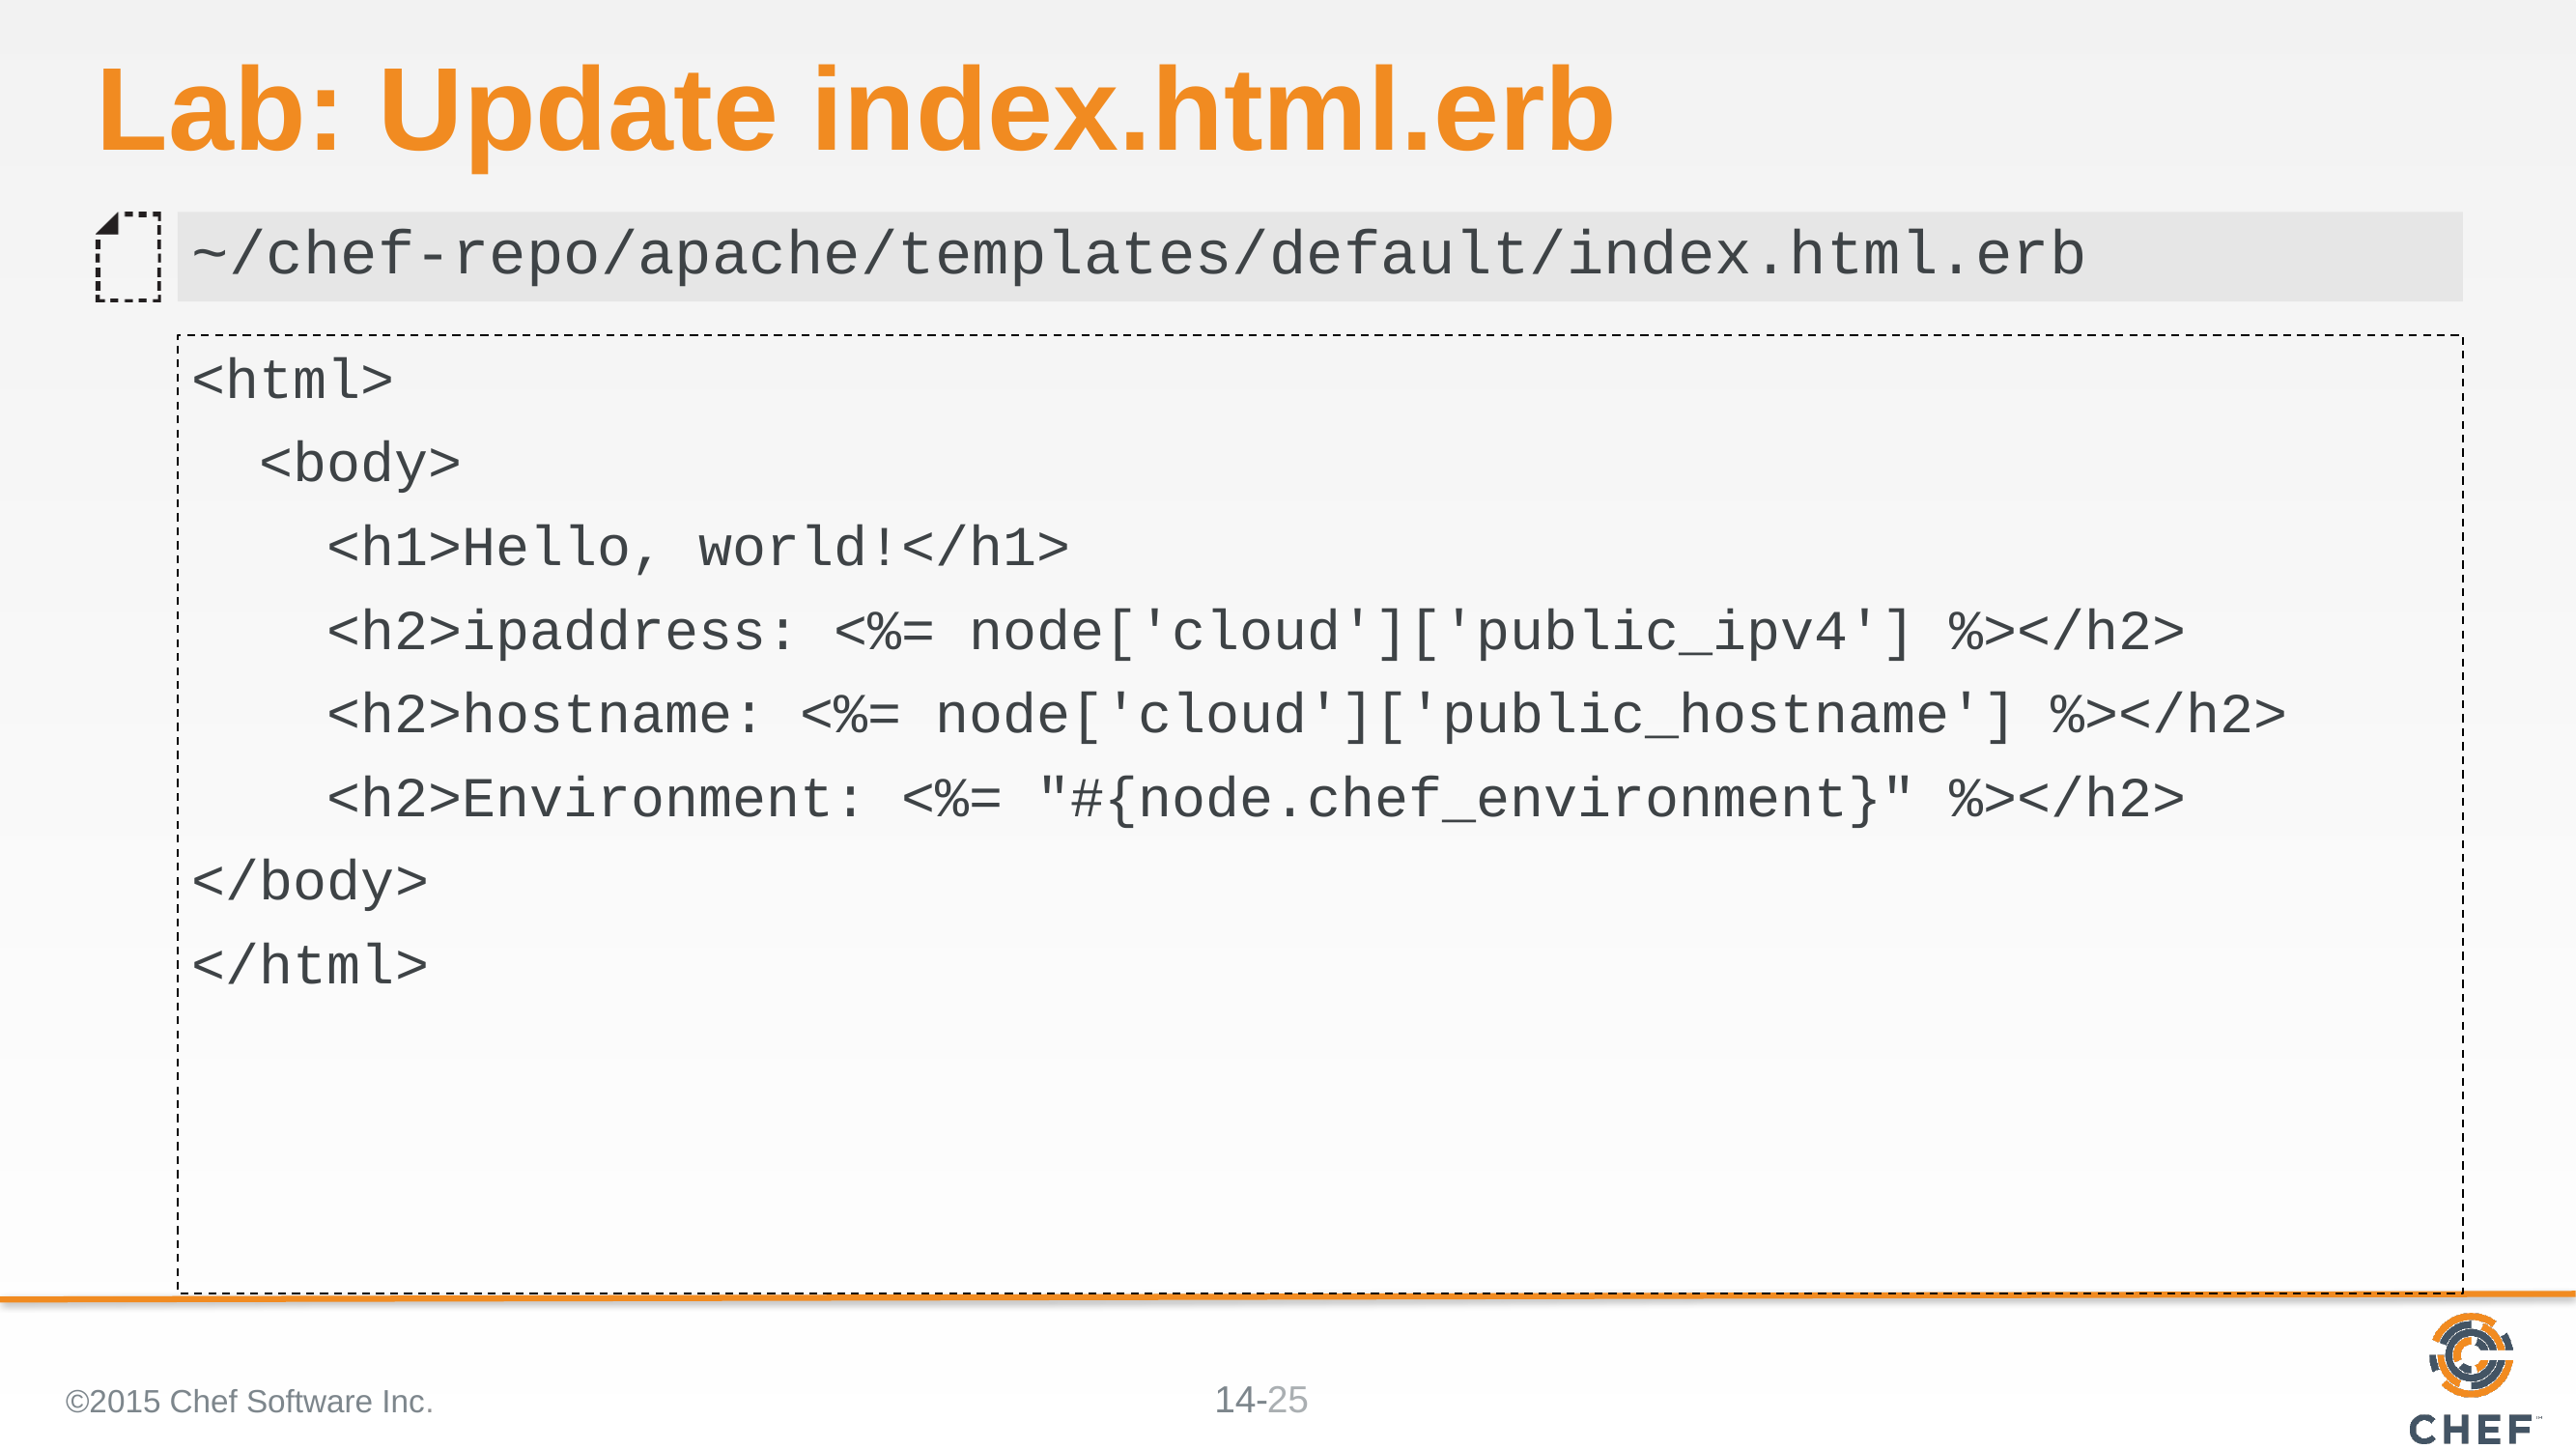

# Lab: Update index.html.erb
~/chef-repo/apache/templates/default/index.html.erb
<html>
  <body>
    <h1>Hello, world!</h1>
    <h2>ipaddress: <%= node['cloud']['public_ipv4'] %></h2>
    <h2>hostname: <%= node['cloud']['public_hostname'] %></h2>
    <h2>Environment: <%= "#{node.chef_environment}" %></h2>
</body>
</html>

©2015 Chef Software Inc.
25